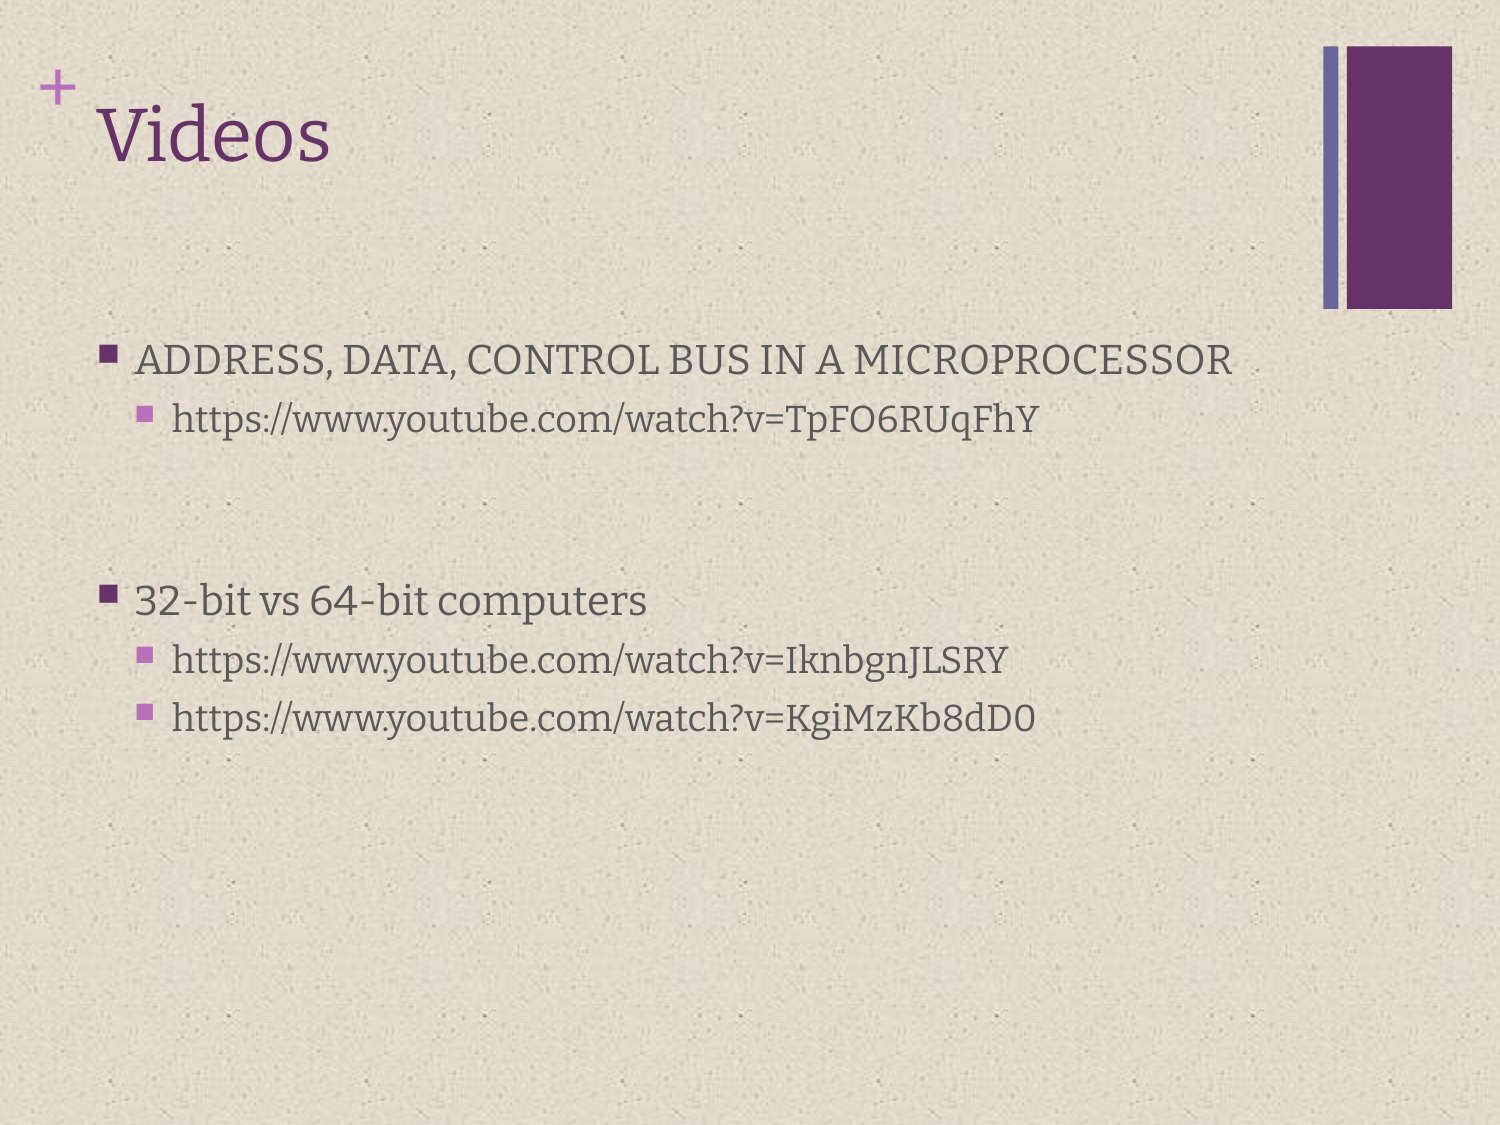

# Videos
ADDRESS, DATA, CONTROL BUS IN A MICROPROCESSOR
https://www.youtube.com/watch?v=TpFO6RUqFhY

32-bit vs 64-bit computers
https://www.youtube.com/watch?v=IknbgnJLSRY
https://www.youtube.com/watch?v=KgiMzKb8dD0